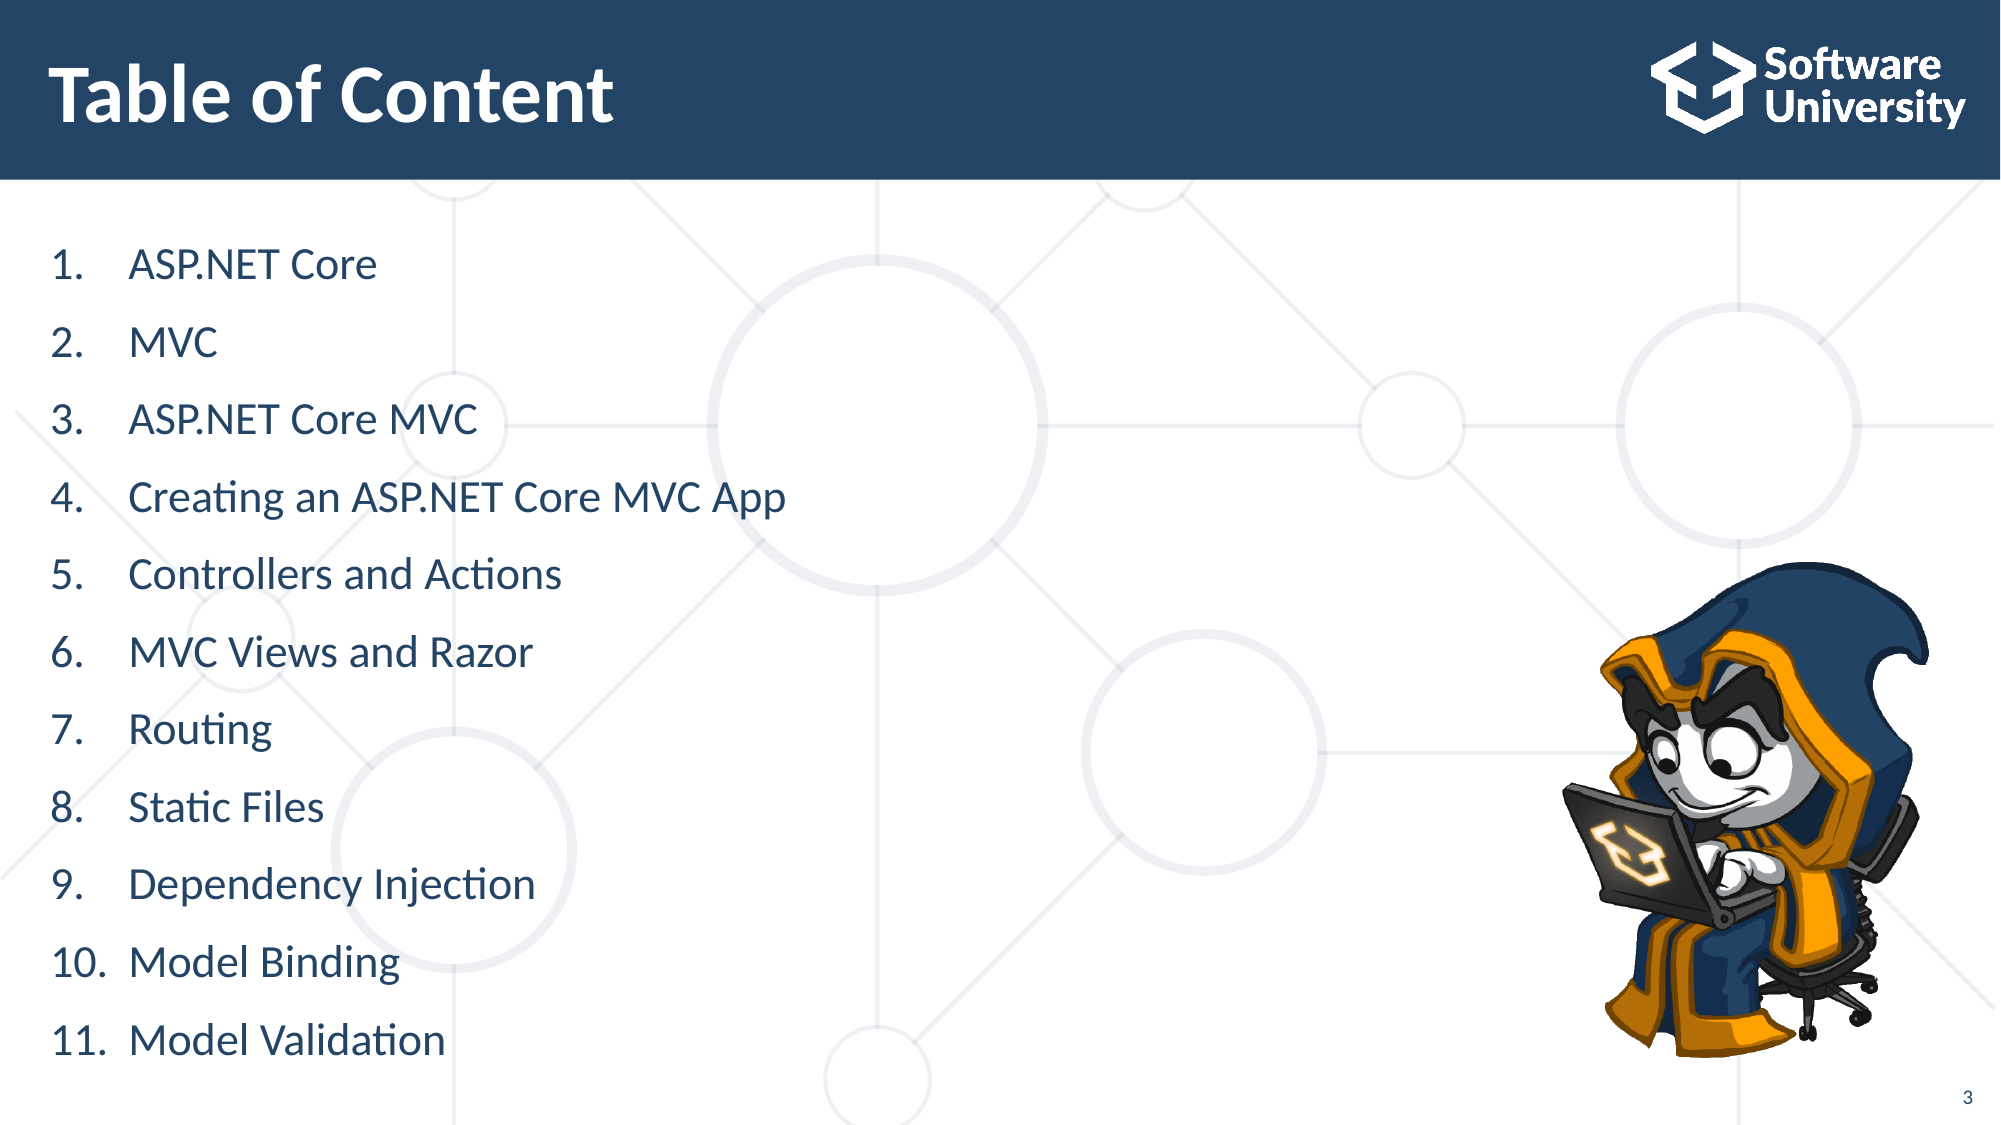

# Table of Content
ASP.NET Core
MVC
ASP.NET Core MVC
Creating an ASP.NET Core MVC App
Controllers and Actions
MVC Views and Razor
Routing
Static Files
Dependency Injection
Model Binding
Model Validation
3